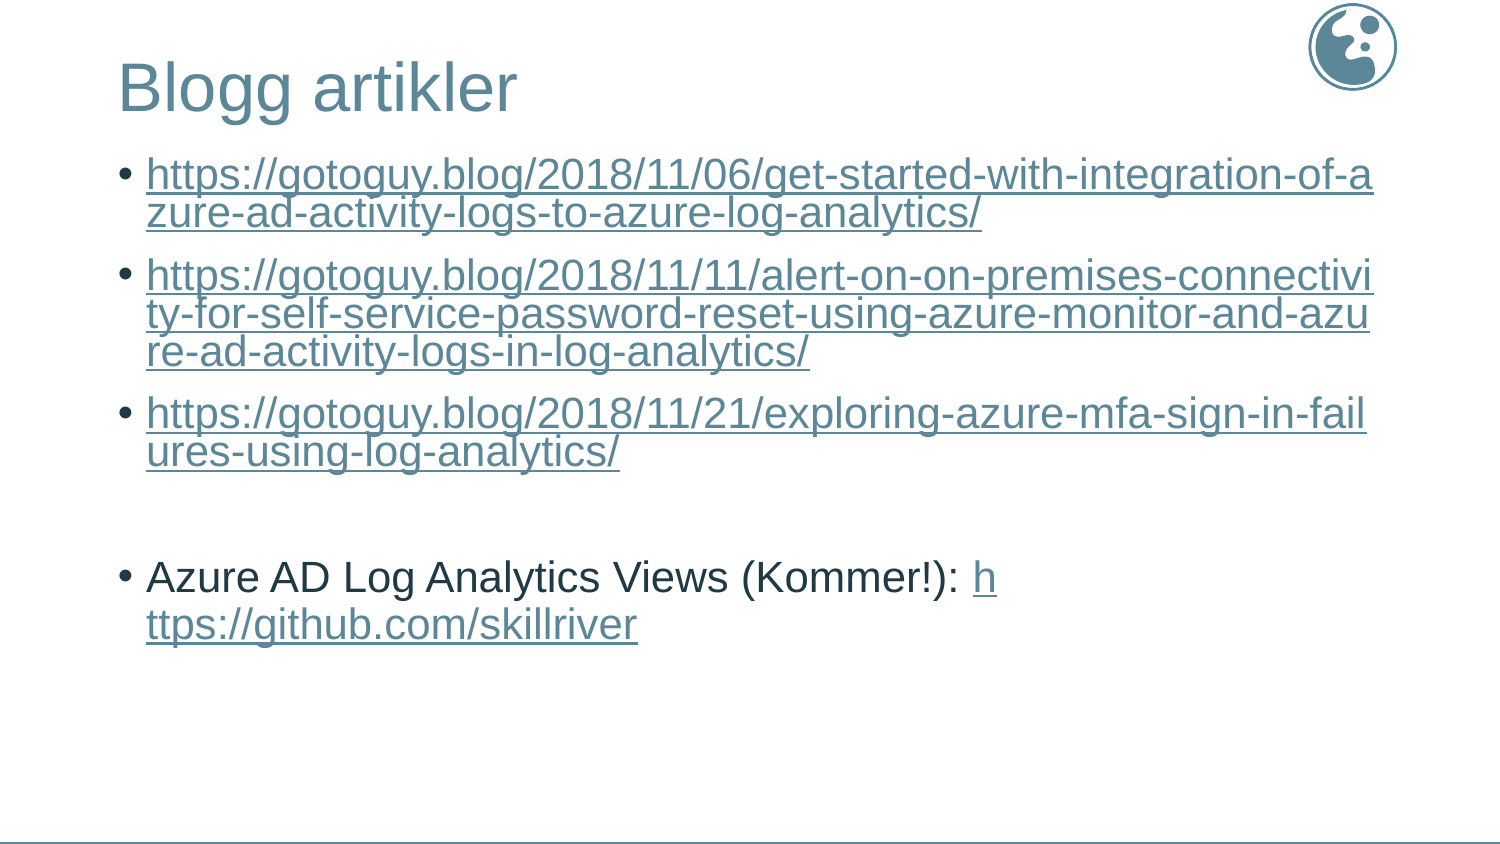

# Blogg artikler
https://gotoguy.blog/2018/11/06/get-started-with-integration-of-azure-ad-activity-logs-to-azure-log-analytics/
https://gotoguy.blog/2018/11/11/alert-on-on-premises-connectivity-for-self-service-password-reset-using-azure-monitor-and-azure-ad-activity-logs-in-log-analytics/
https://gotoguy.blog/2018/11/21/exploring-azure-mfa-sign-in-failures-using-log-analytics/

Azure AD Log Analytics Views (Kommer!): https://github.com/skillriver